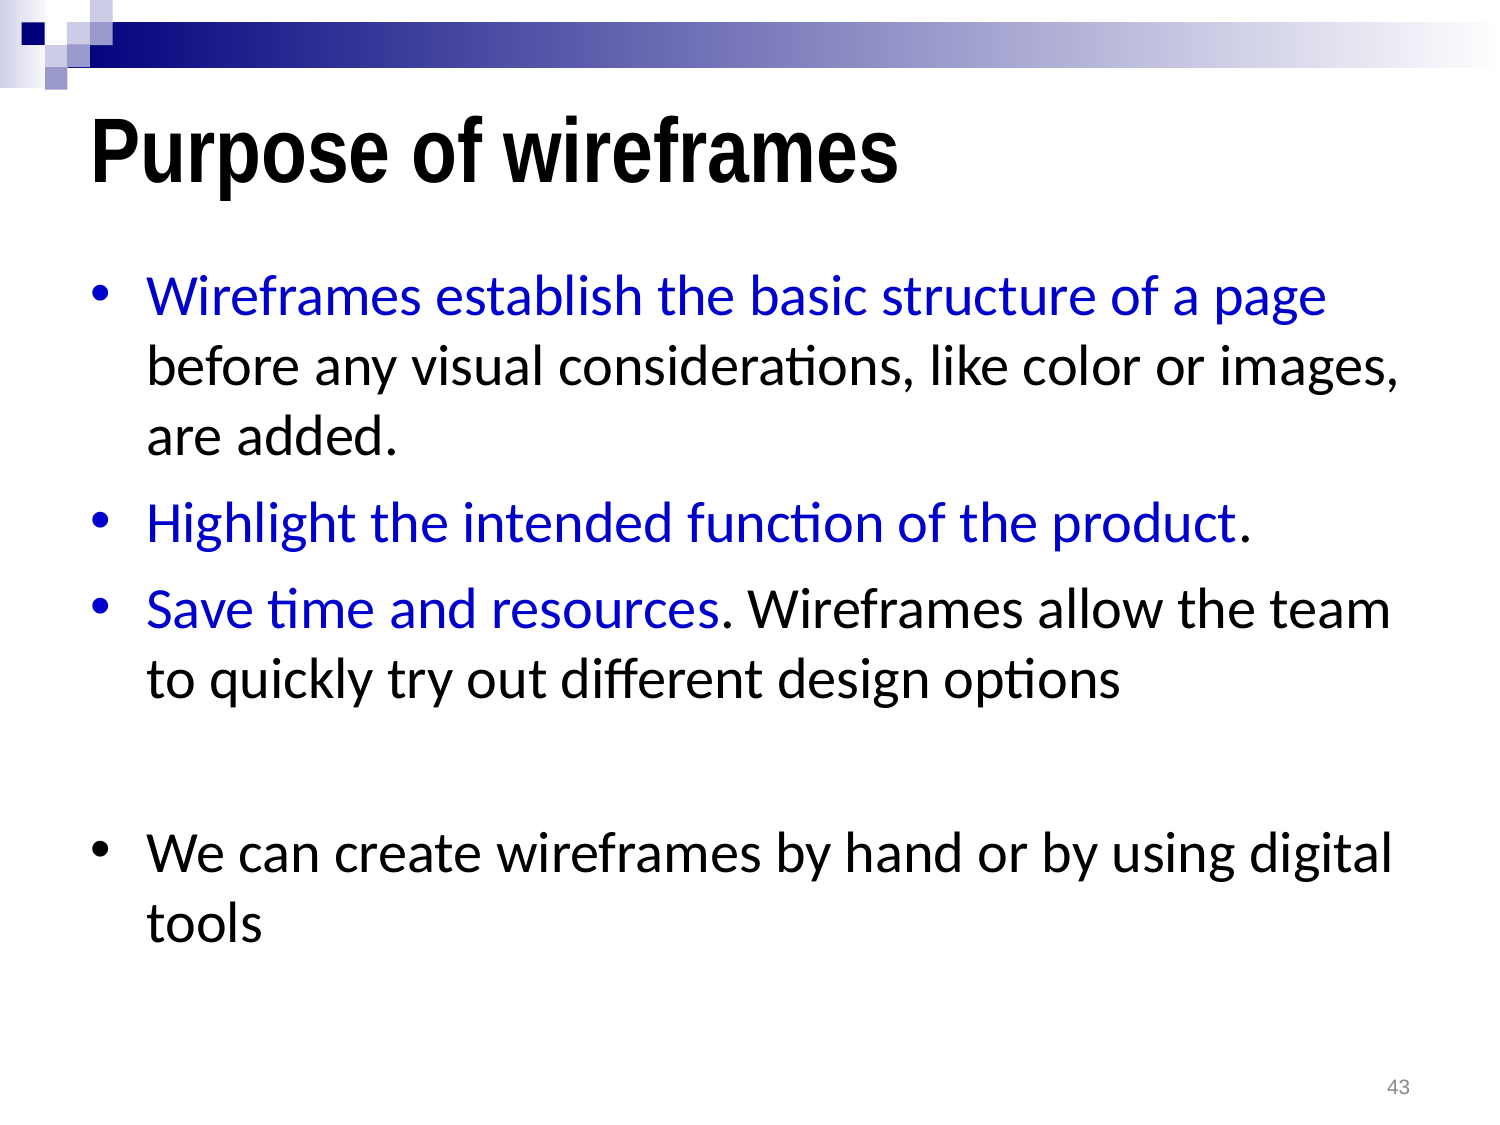

# Purpose of wireframes
Wireframes establish the basic structure of a page before any visual considerations, like color or images, are added.
Highlight the intended function of the product.
Save time and resources. Wireframes allow the team to quickly try out different design options

We can create wireframes by hand or by using digital tools

43